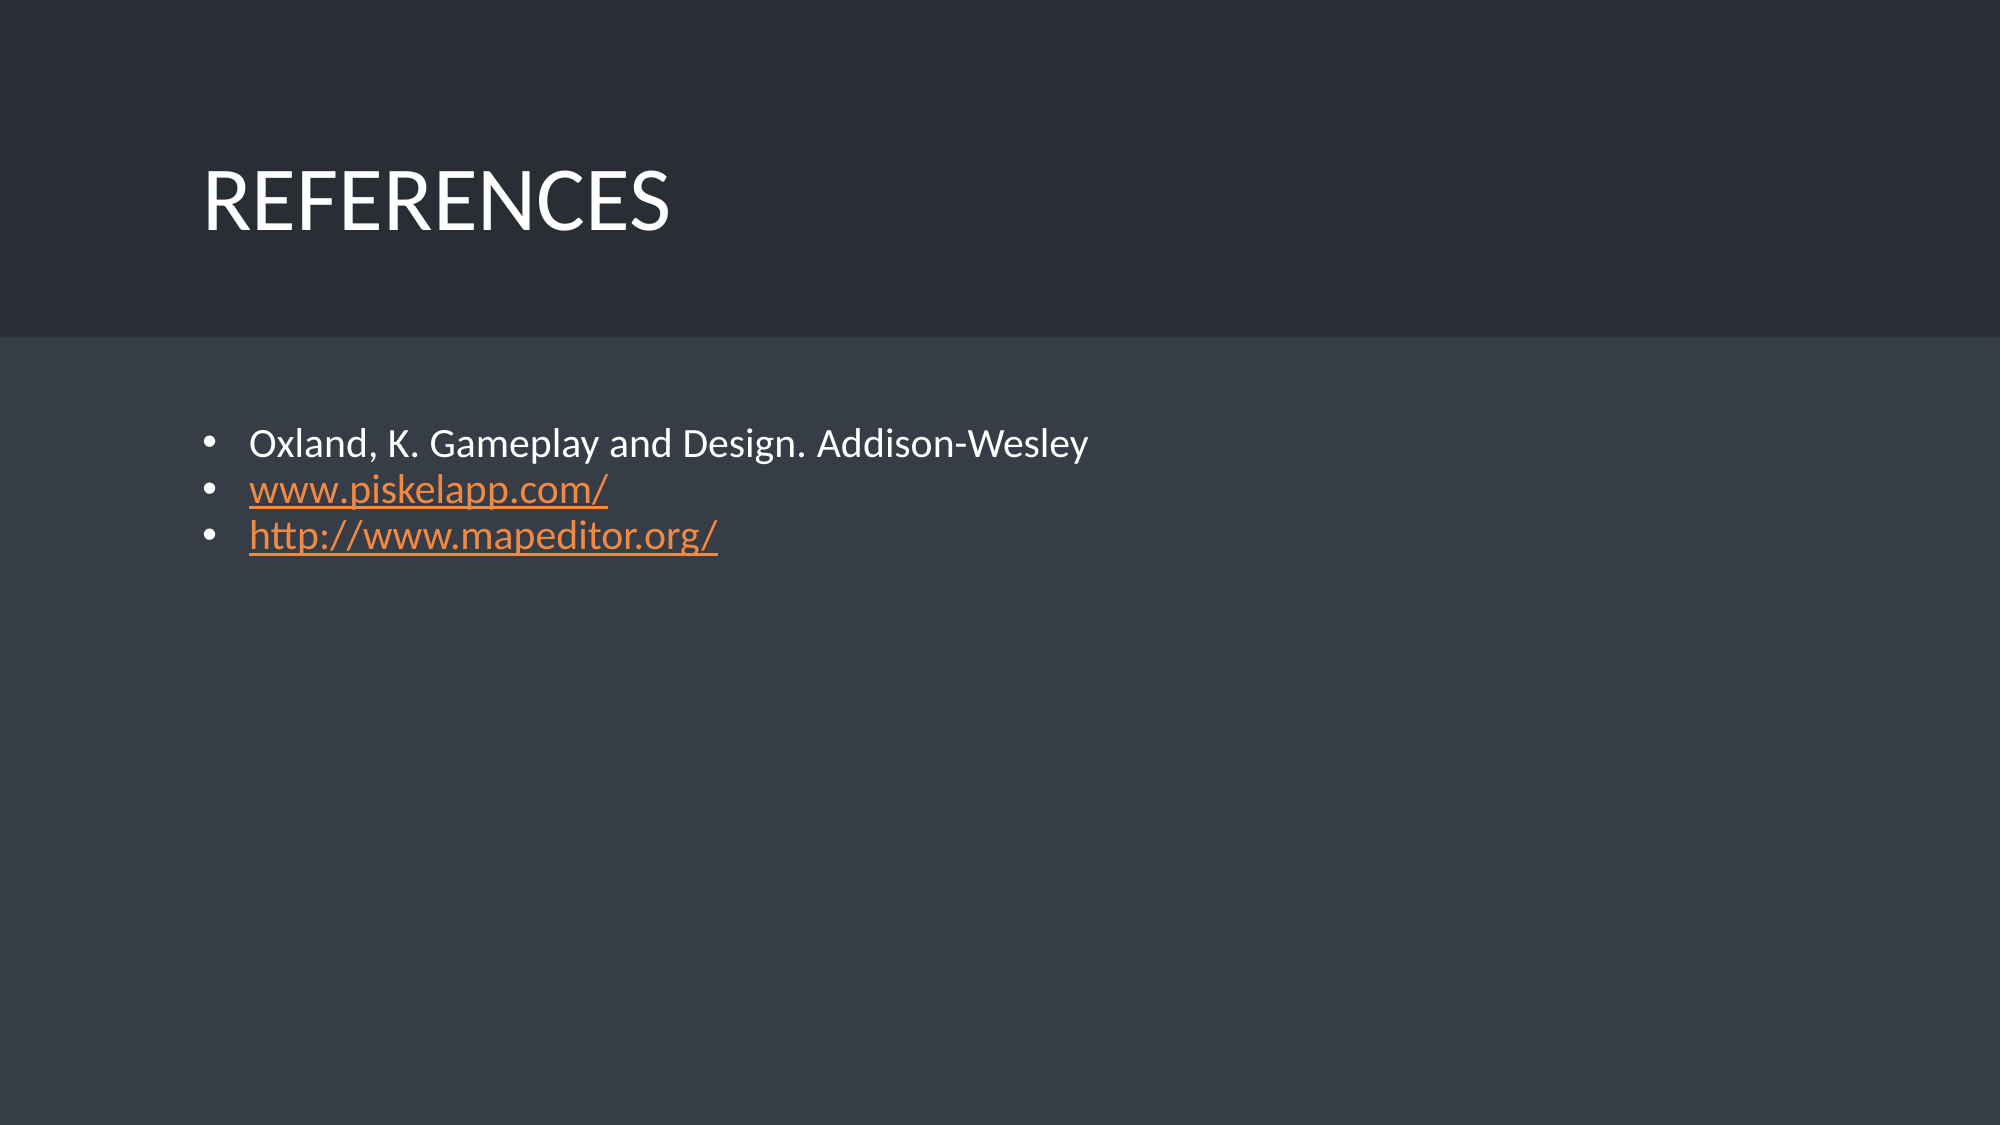

# References

Oxland, K. Gameplay and Design. Addison-Wesley
www.piskelapp.com/
http://www.mapeditor.org/